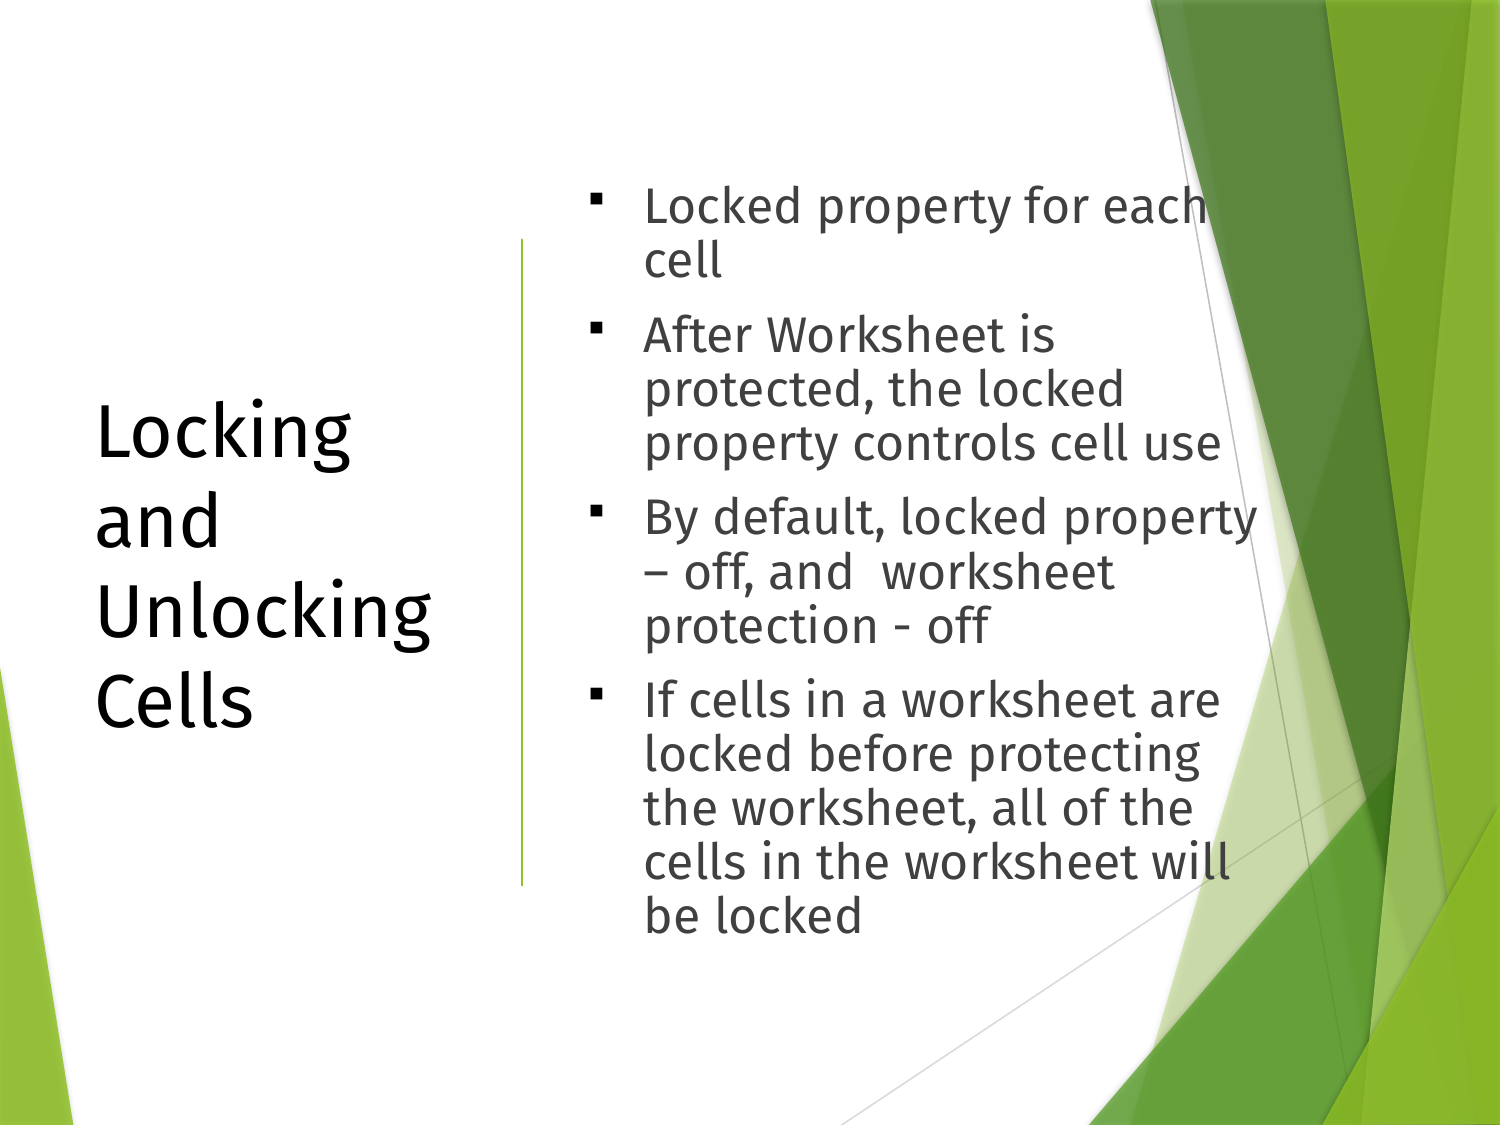

# Locking and Unlocking Cells
Locked property for each cell
After Worksheet is protected, the locked property controls cell use
By default, locked property – off, and  worksheet protection - off
If cells in a worksheet are locked before protecting the worksheet, all of the cells in the worksheet will be locked